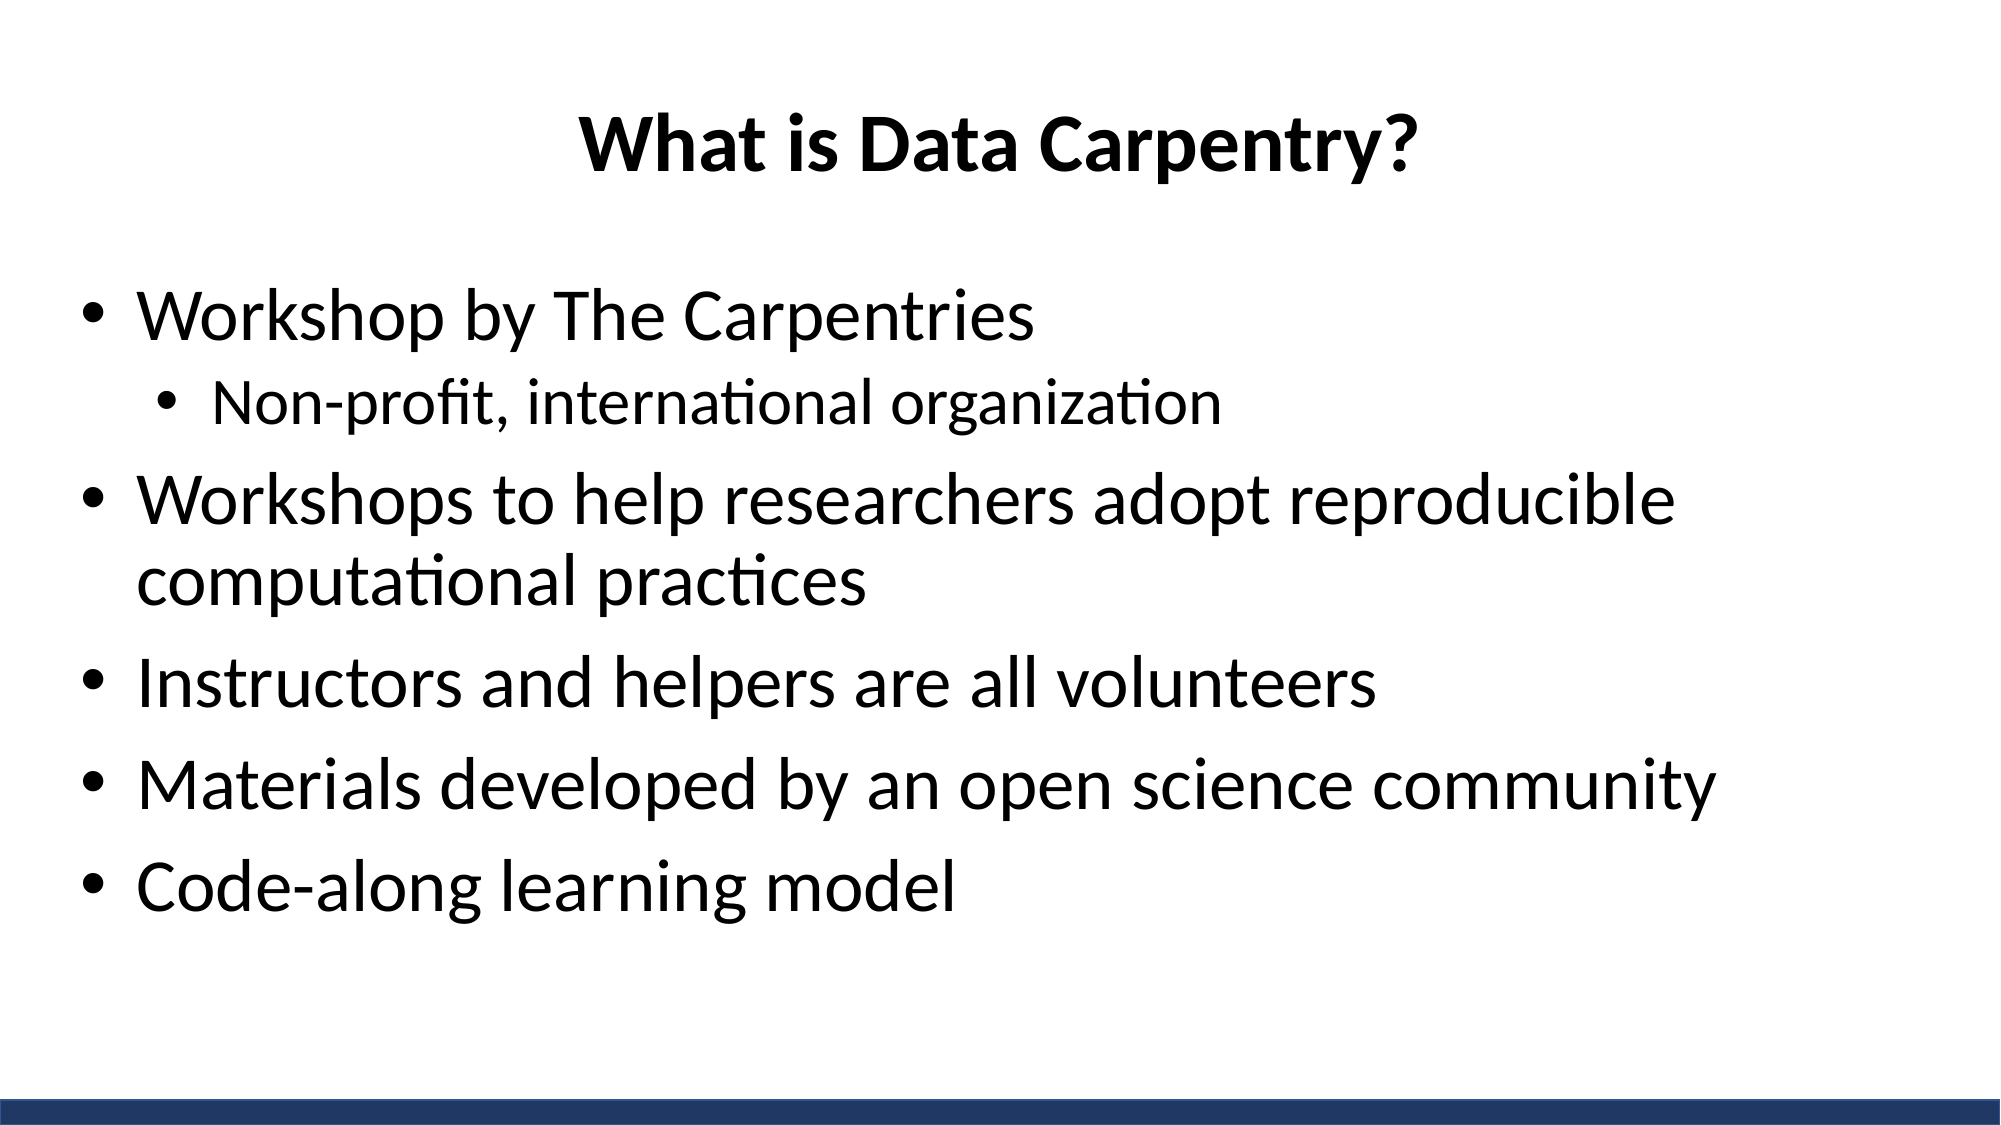

What is Data Carpentry?
Workshop by The Carpentries
Non-profit, international organization
Workshops to help researchers adopt reproducible computational practices
Instructors and helpers are all volunteers
Materials developed by an open science community
Code-along learning model